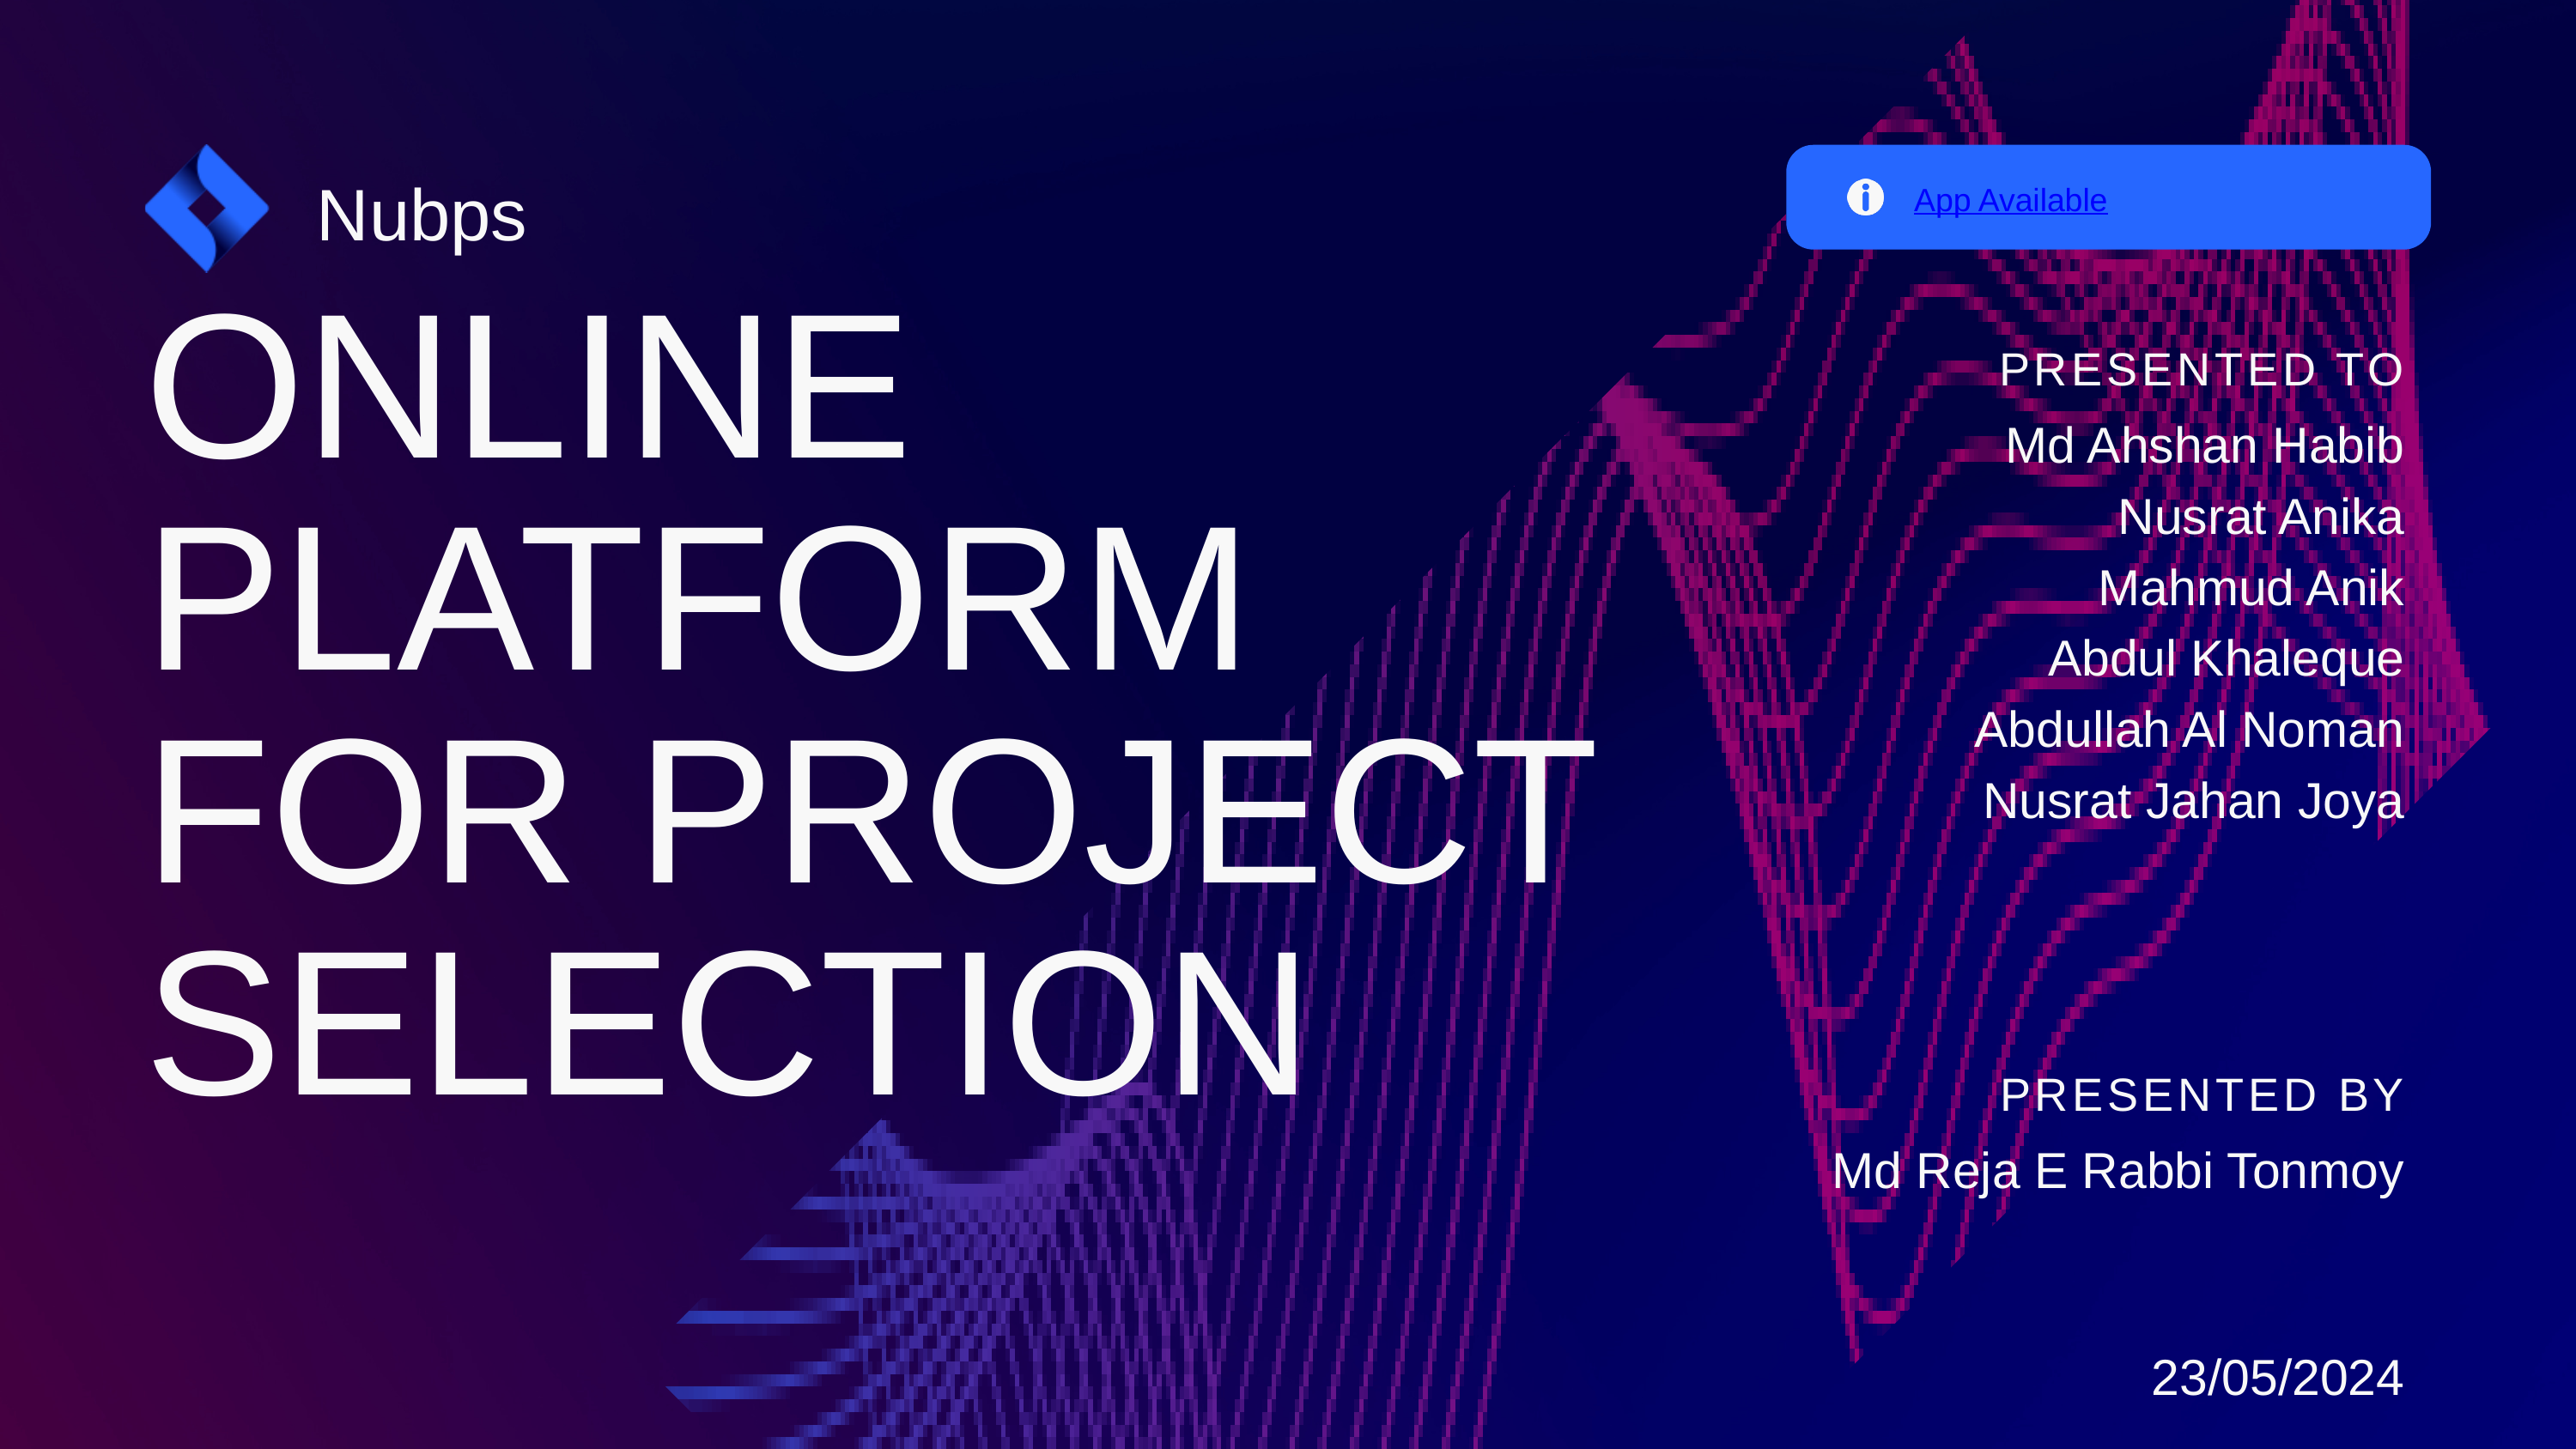

App Available

Nubps
ONLINE PLATFORM FOR PROJECT SELECTION
PRESENTED TO
Md Ahshan Habib
Nusrat Anika
Mahmud Anik
Abdul Khaleque
Abdullah Al Noman
Nusrat Jahan Joya

PRESENTED BY
Md Reja E Rabbi Tonmoy
23/05/2024